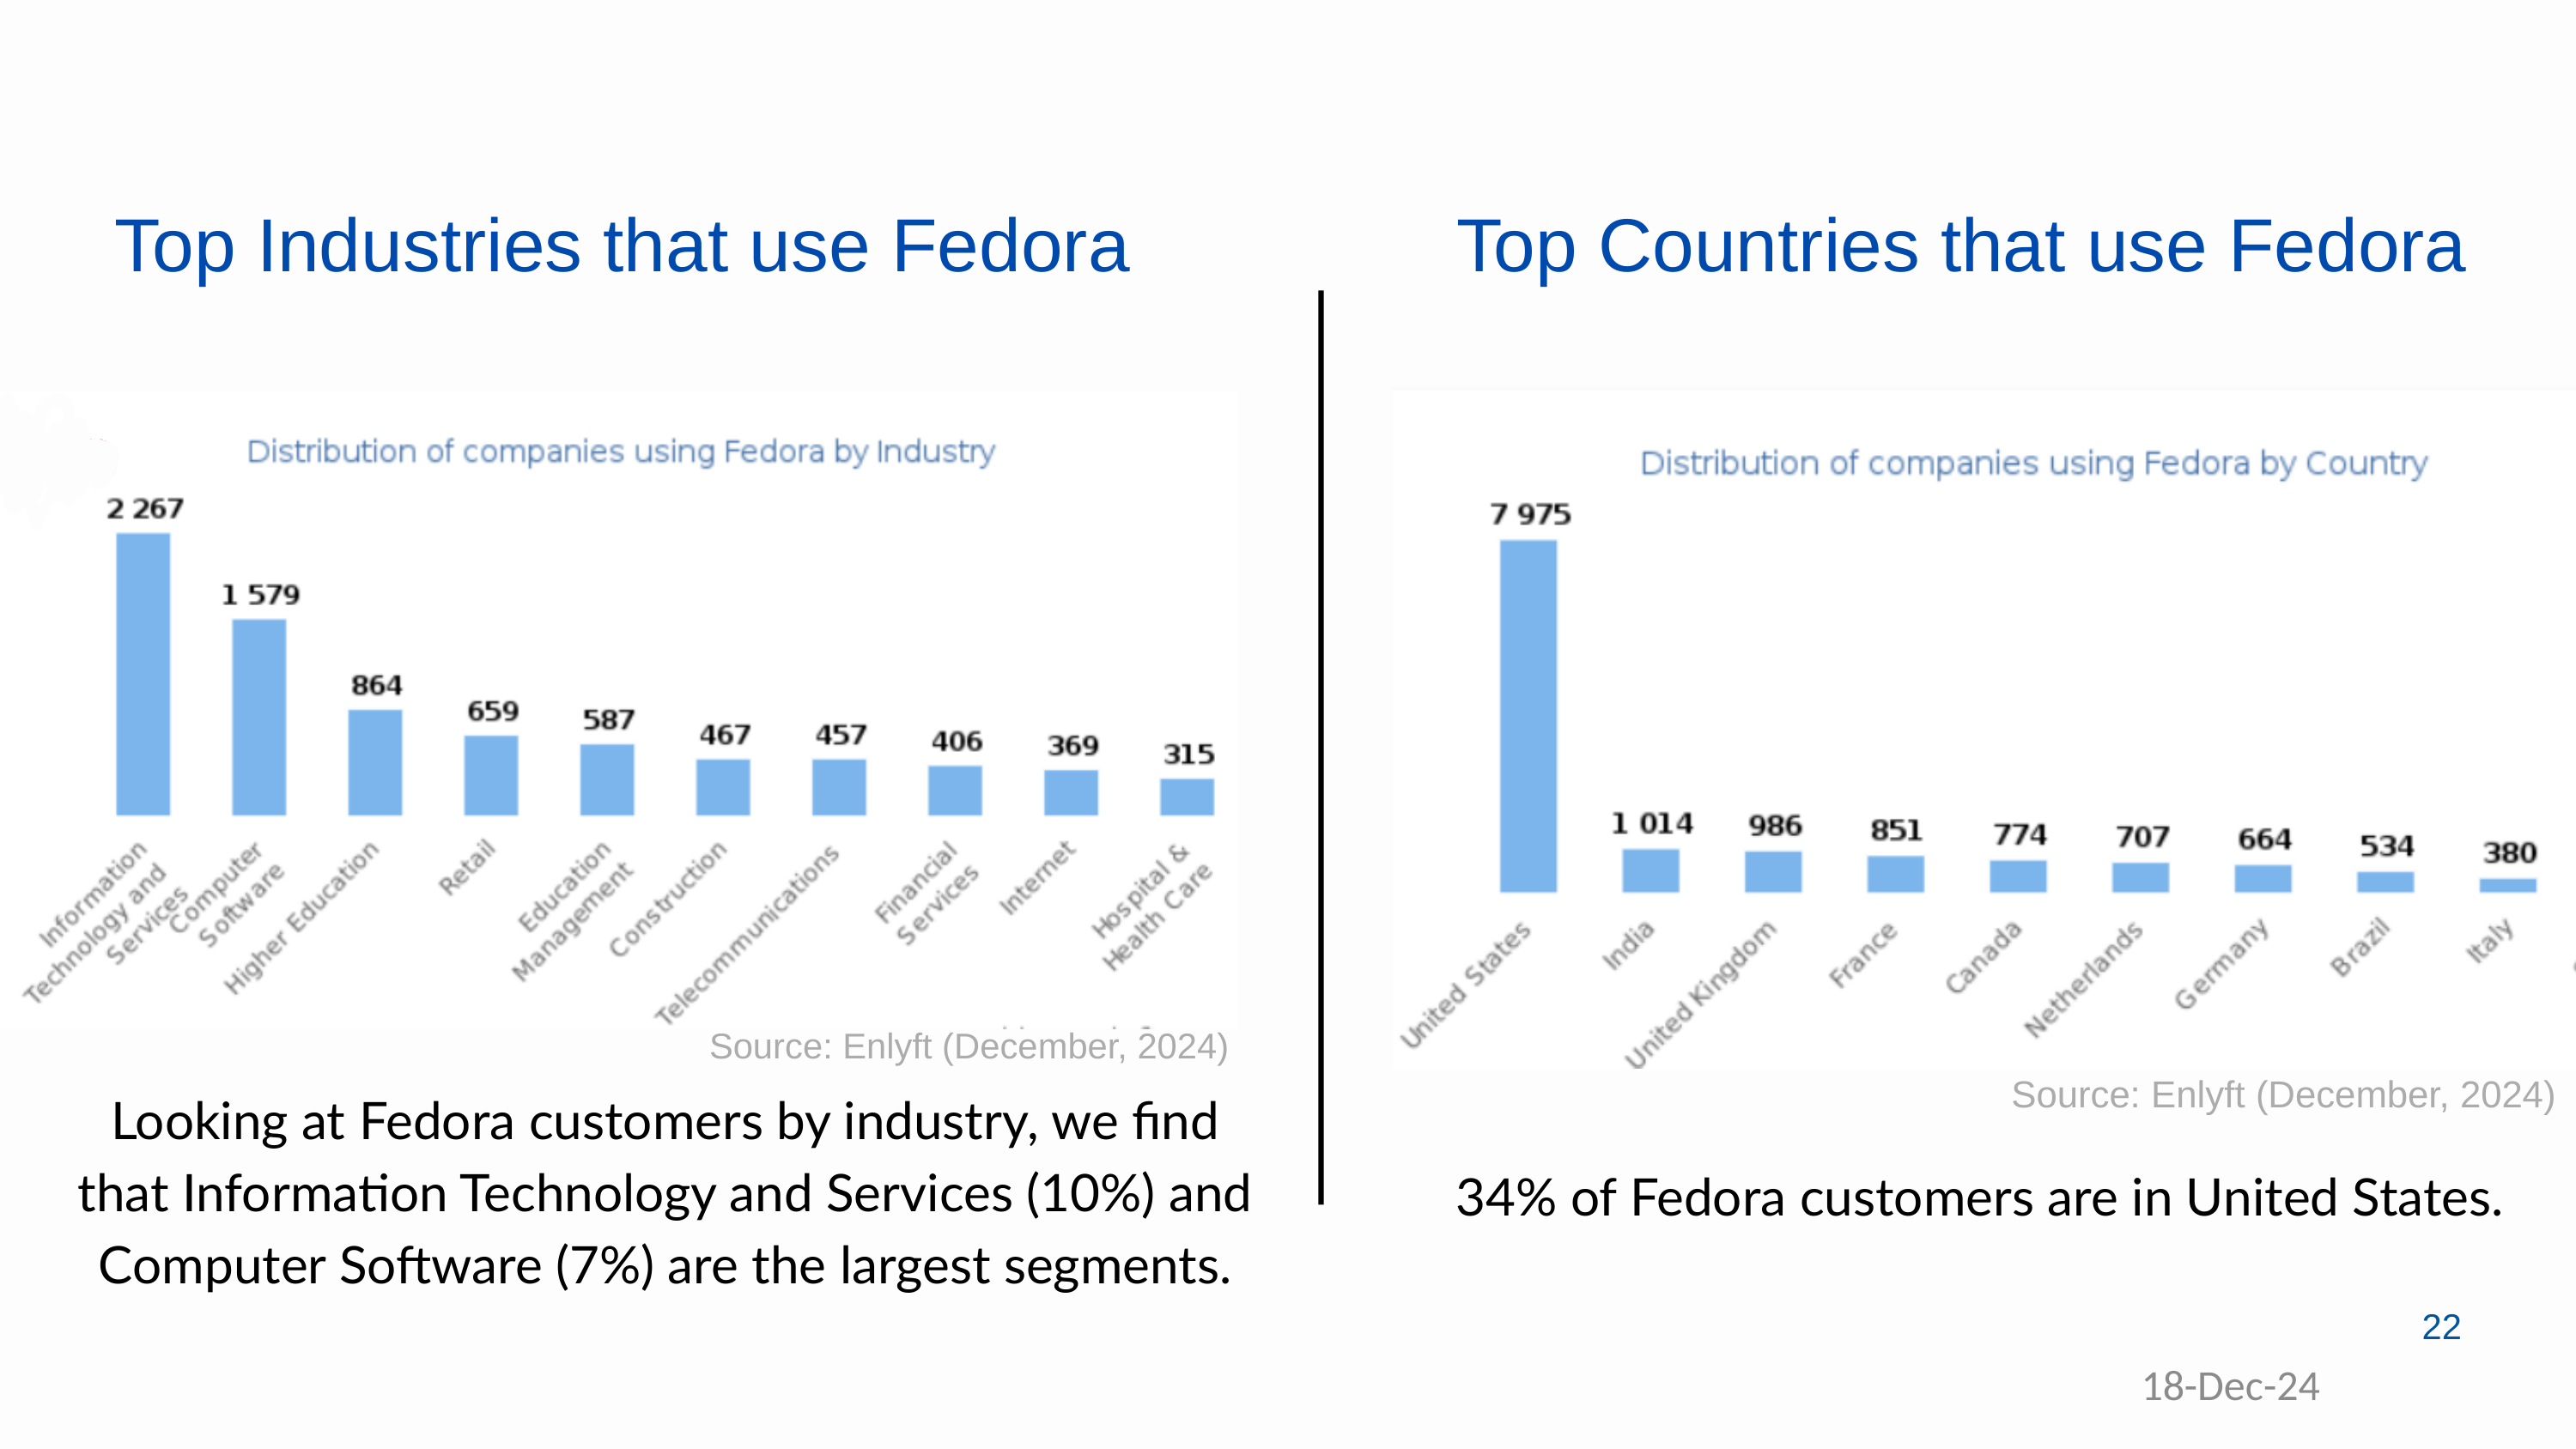

Top Industries that use Fedora

Top Countries that use Fedora

Source: Enlyft (December, 2024)
Source: Enlyft (December, 2024)
Looking at Fedora customers by industry, we find that Information Technology and Services (10%) and Computer Software (7%) are the largest segments.
34% of Fedora customers are in United States.
22
18-Dec-24